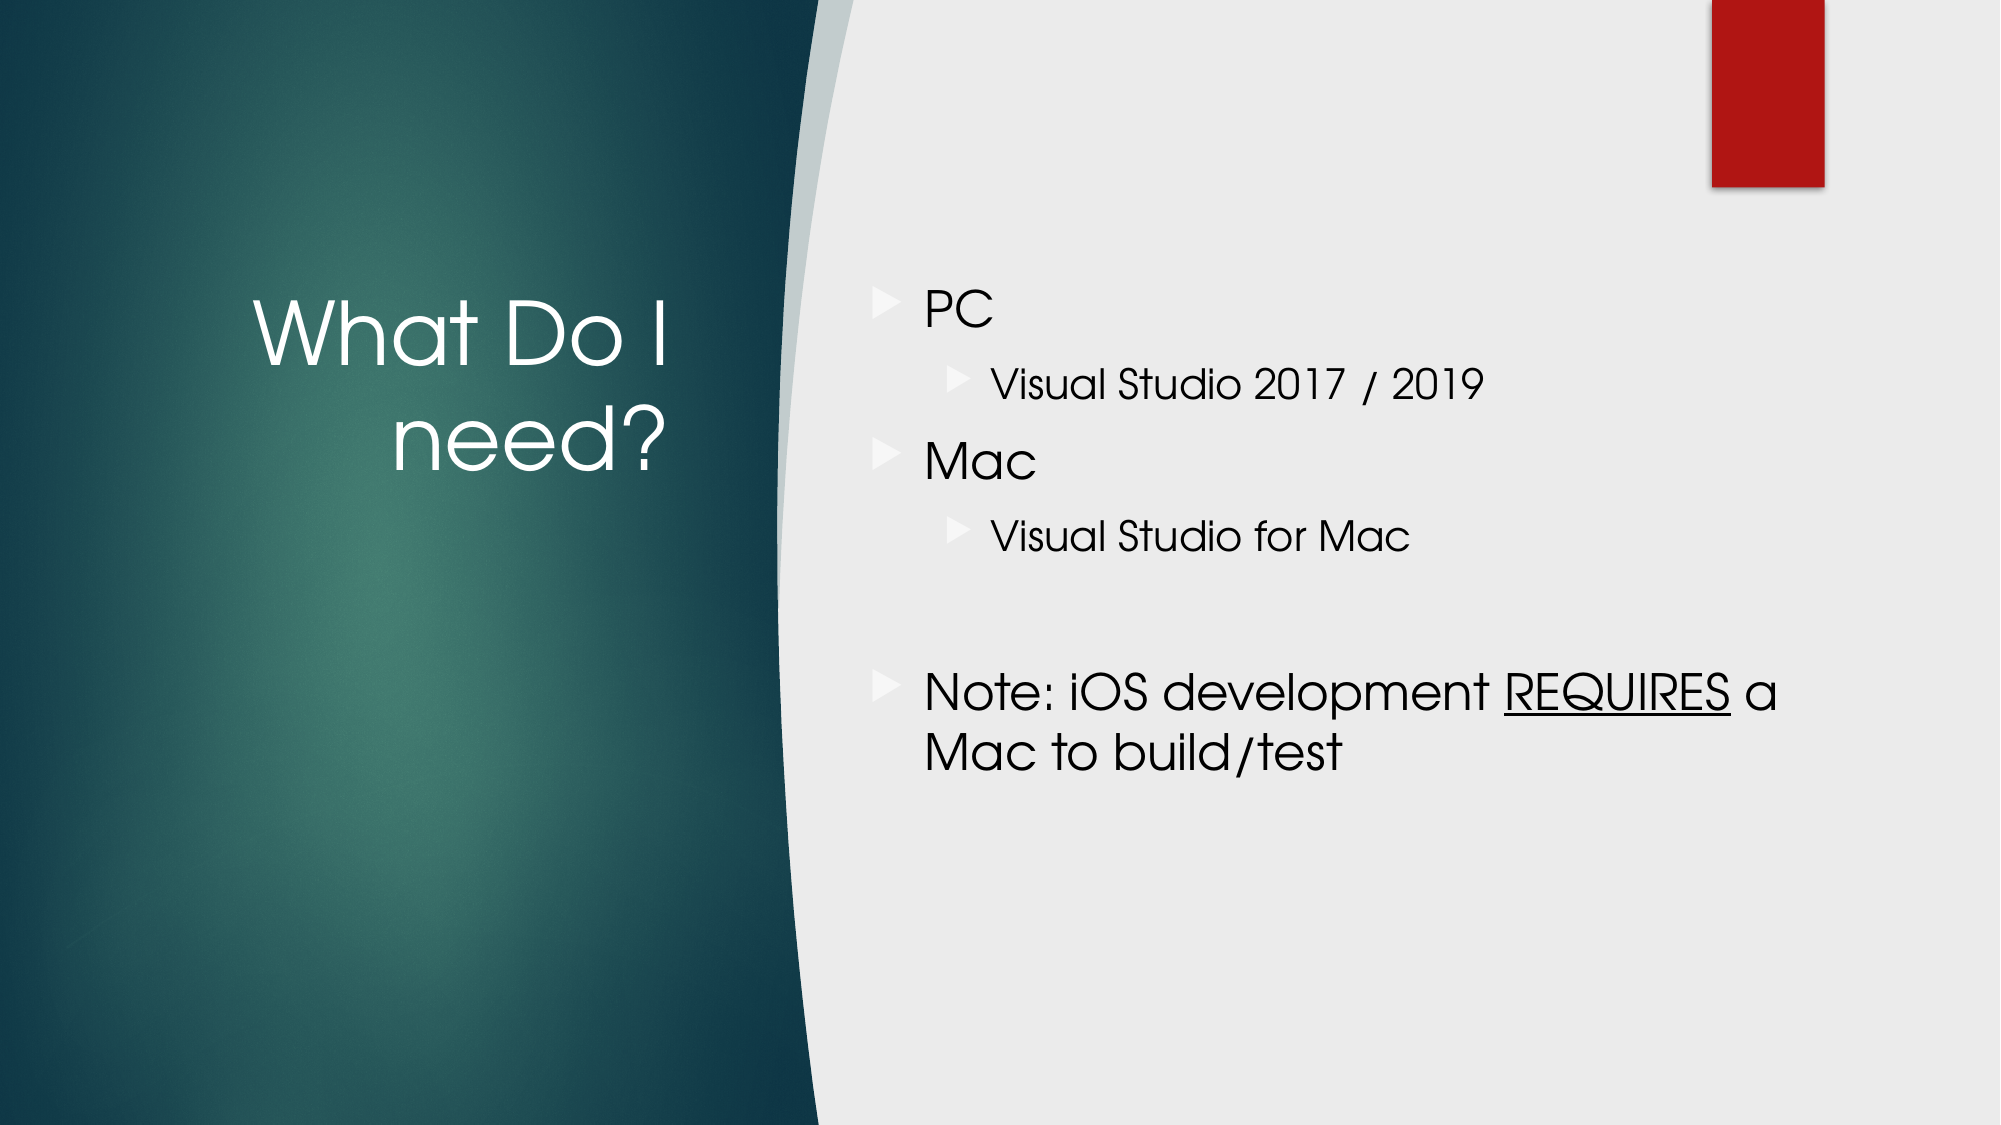

# What Do I need?
PC
Visual Studio 2017 / 2019
Mac
Visual Studio for Mac

Note: iOS development REQUIRES a Mac to build/test